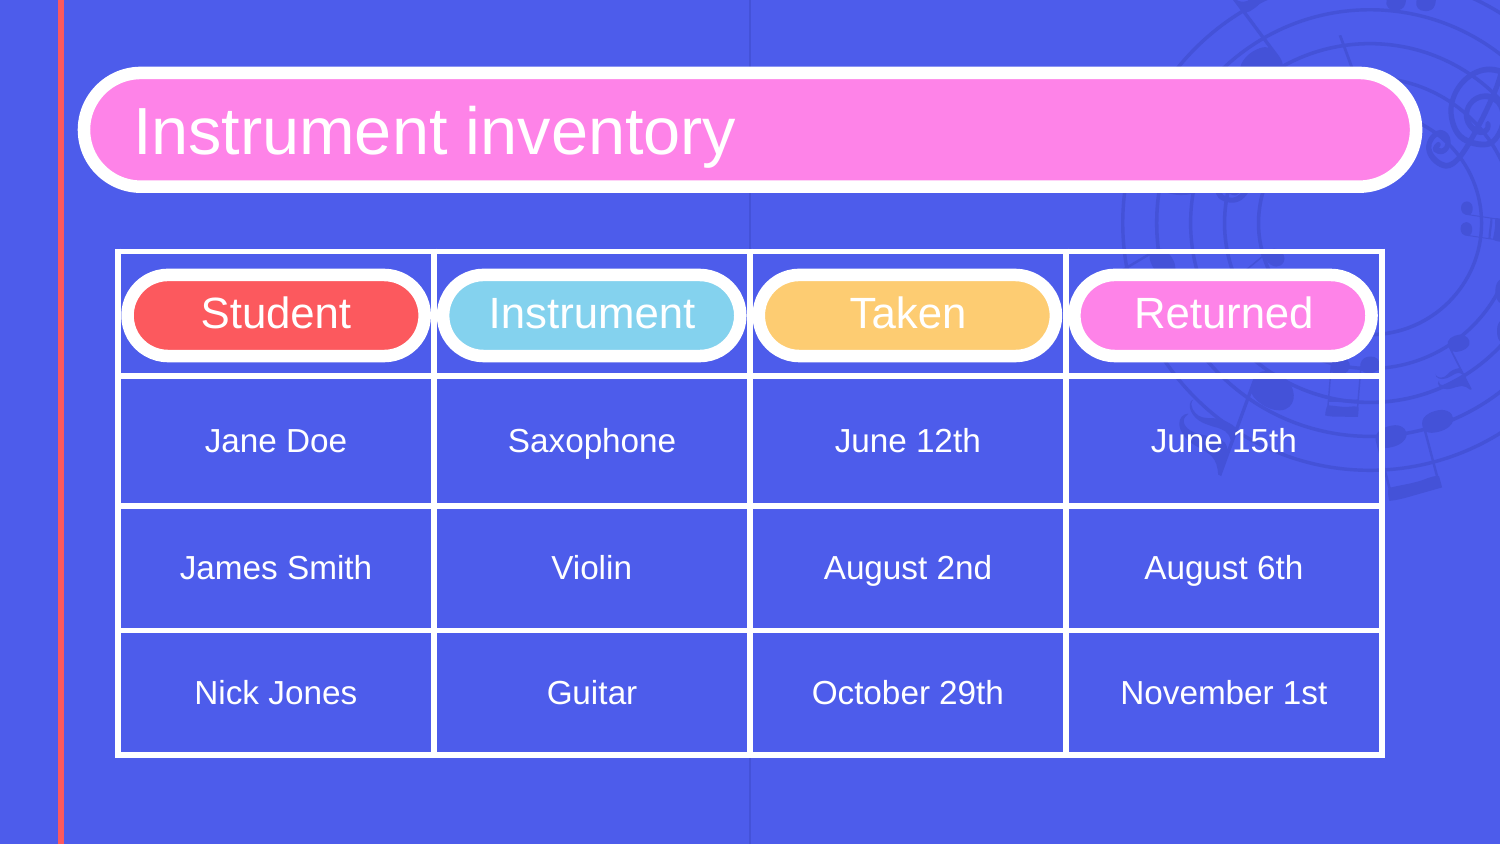

# Instrument inventory
| Student | Instrument | Taken | Returned |
| --- | --- | --- | --- |
| Jane Doe | Saxophone | June 12th | June 15th |
| James Smith | Violin | August 2nd | August 6th |
| Nick Jones | Guitar | October 29th | November 1st |